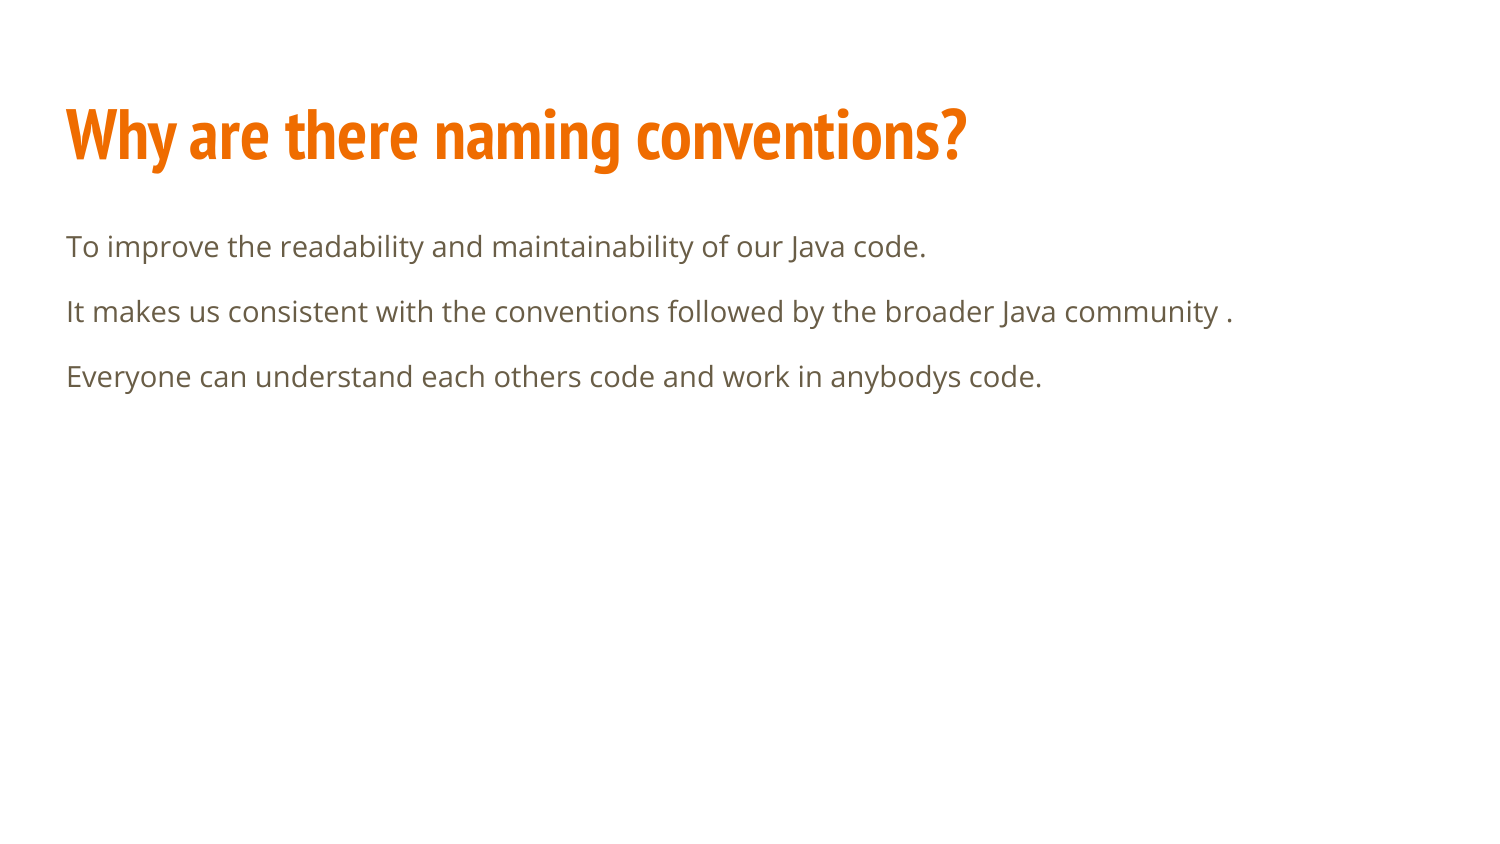

# Why are there naming conventions?
To improve the readability and maintainability of our Java code.
It makes us consistent with the conventions followed by the broader Java community .
Everyone can understand each others code and work in anybodys code.